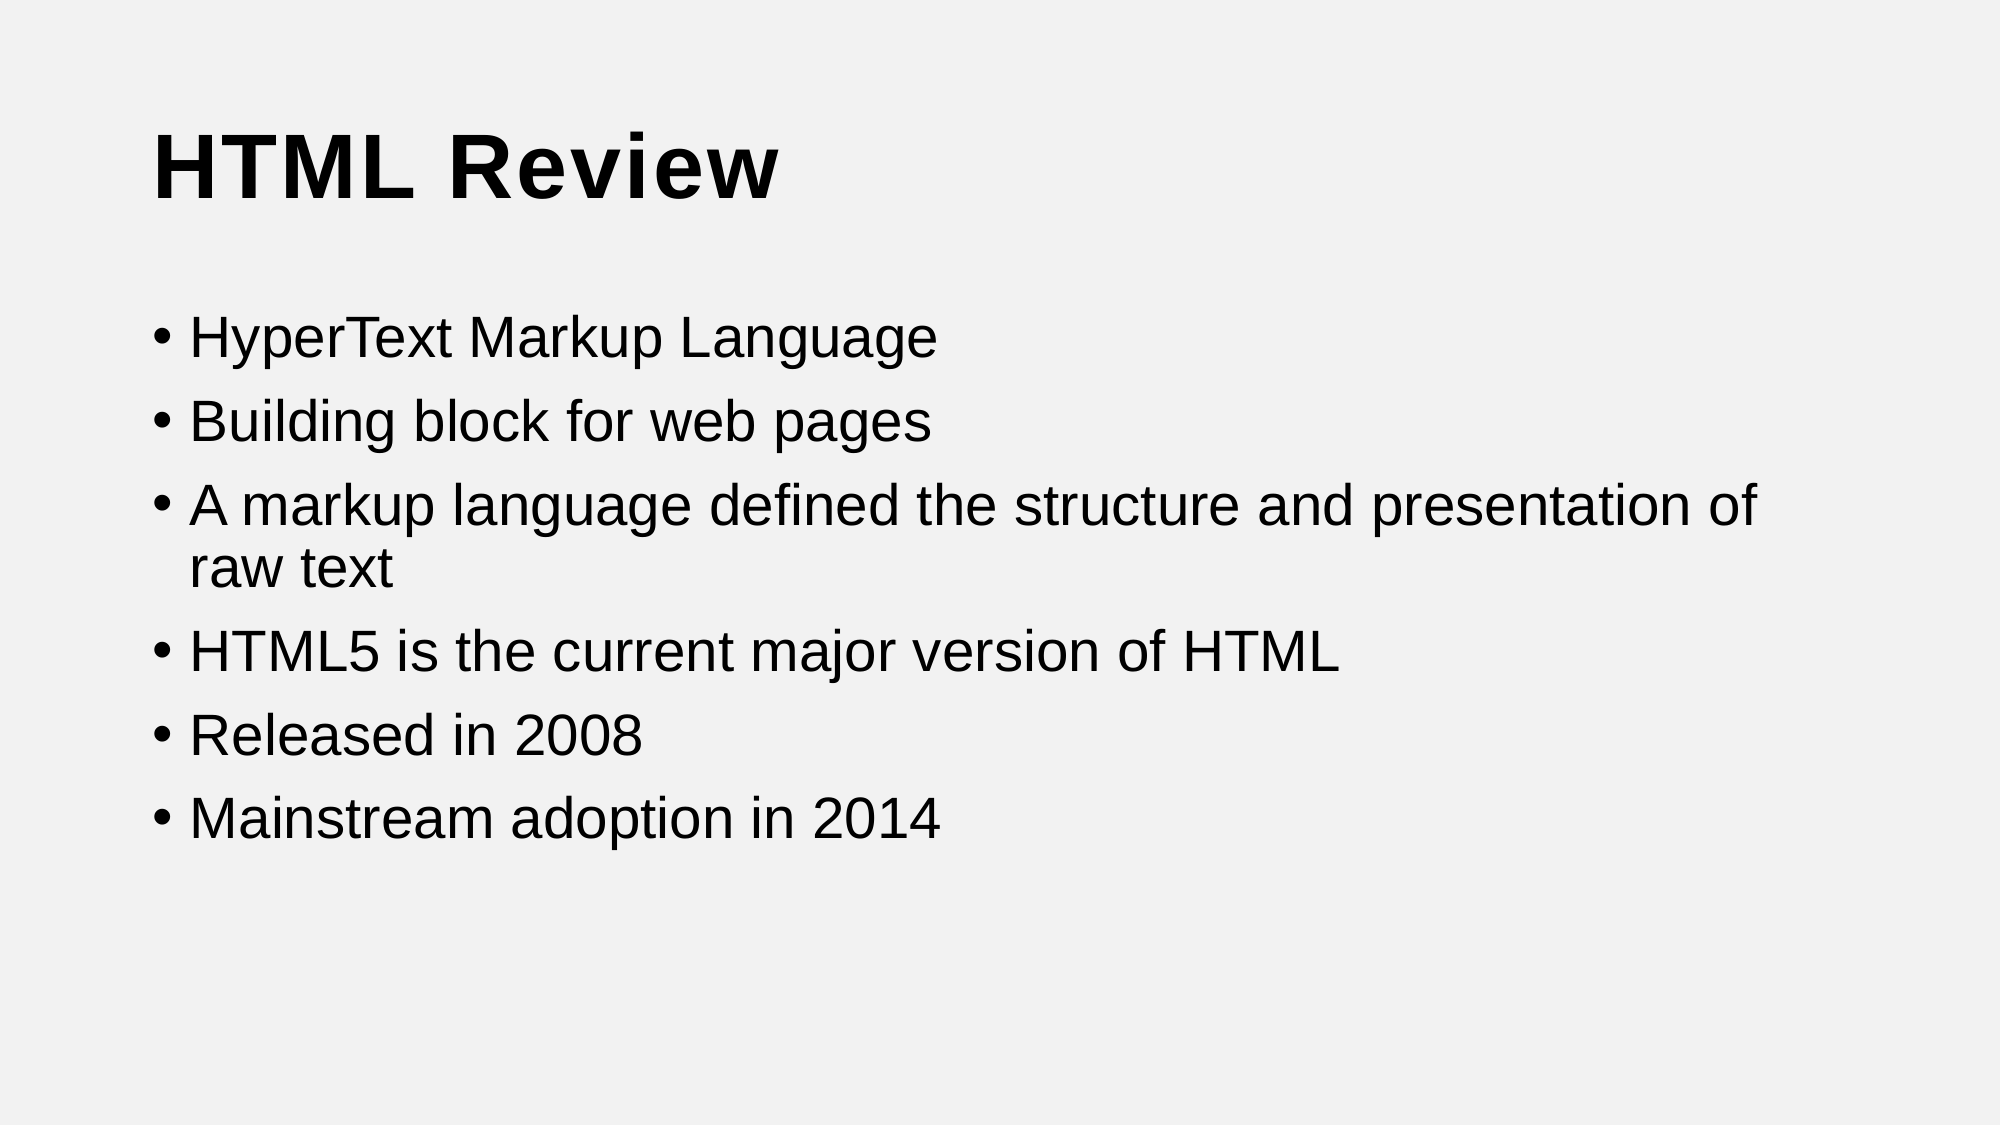

# HTML Review
HyperText Markup Language
Building block for web pages
A markup language defined the structure and presentation of raw text
HTML5 is the current major version of HTML
Released in 2008
Mainstream adoption in 2014